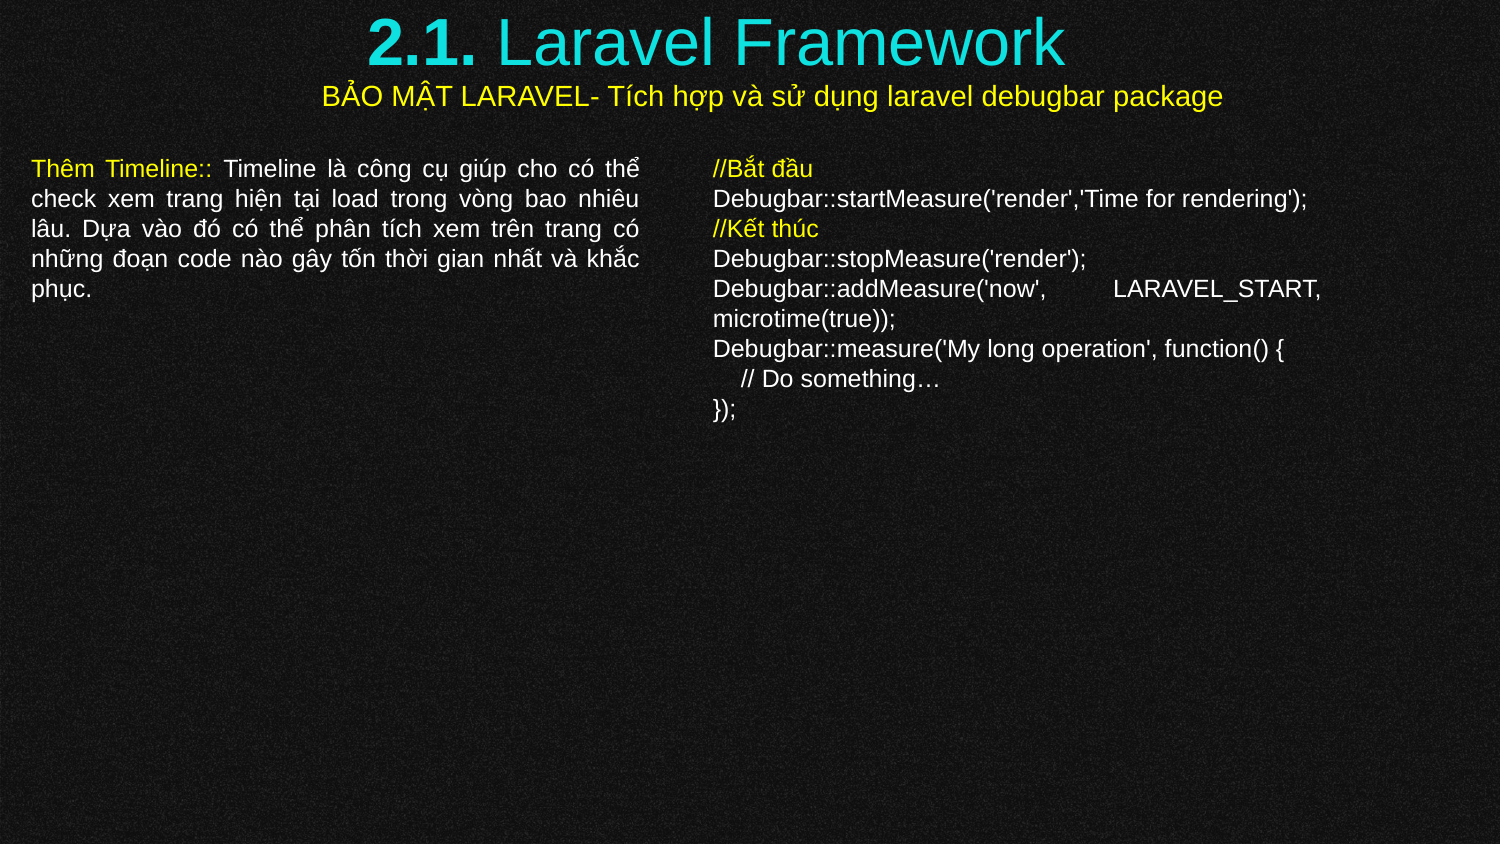

# 2.1. Laravel Framework
BẢO MẬT LARAVEL- Tích hợp và sử dụng laravel debugbar package
//Bắt đầu
Debugbar::startMeasure('render','Time for rendering');
//Kết thúc
Debugbar::stopMeasure('render');
Debugbar::addMeasure('now', LARAVEL_START, microtime(true));
Debugbar::measure('My long operation', function() {
    // Do something…
});
Thêm Timeline:: Timeline là công cụ giúp cho có thể check xem trang hiện tại load trong vòng bao nhiêu lâu. Dựa vào đó có thể phân tích xem trên trang có những đoạn code nào gây tốn thời gian nhất và khắc phục.